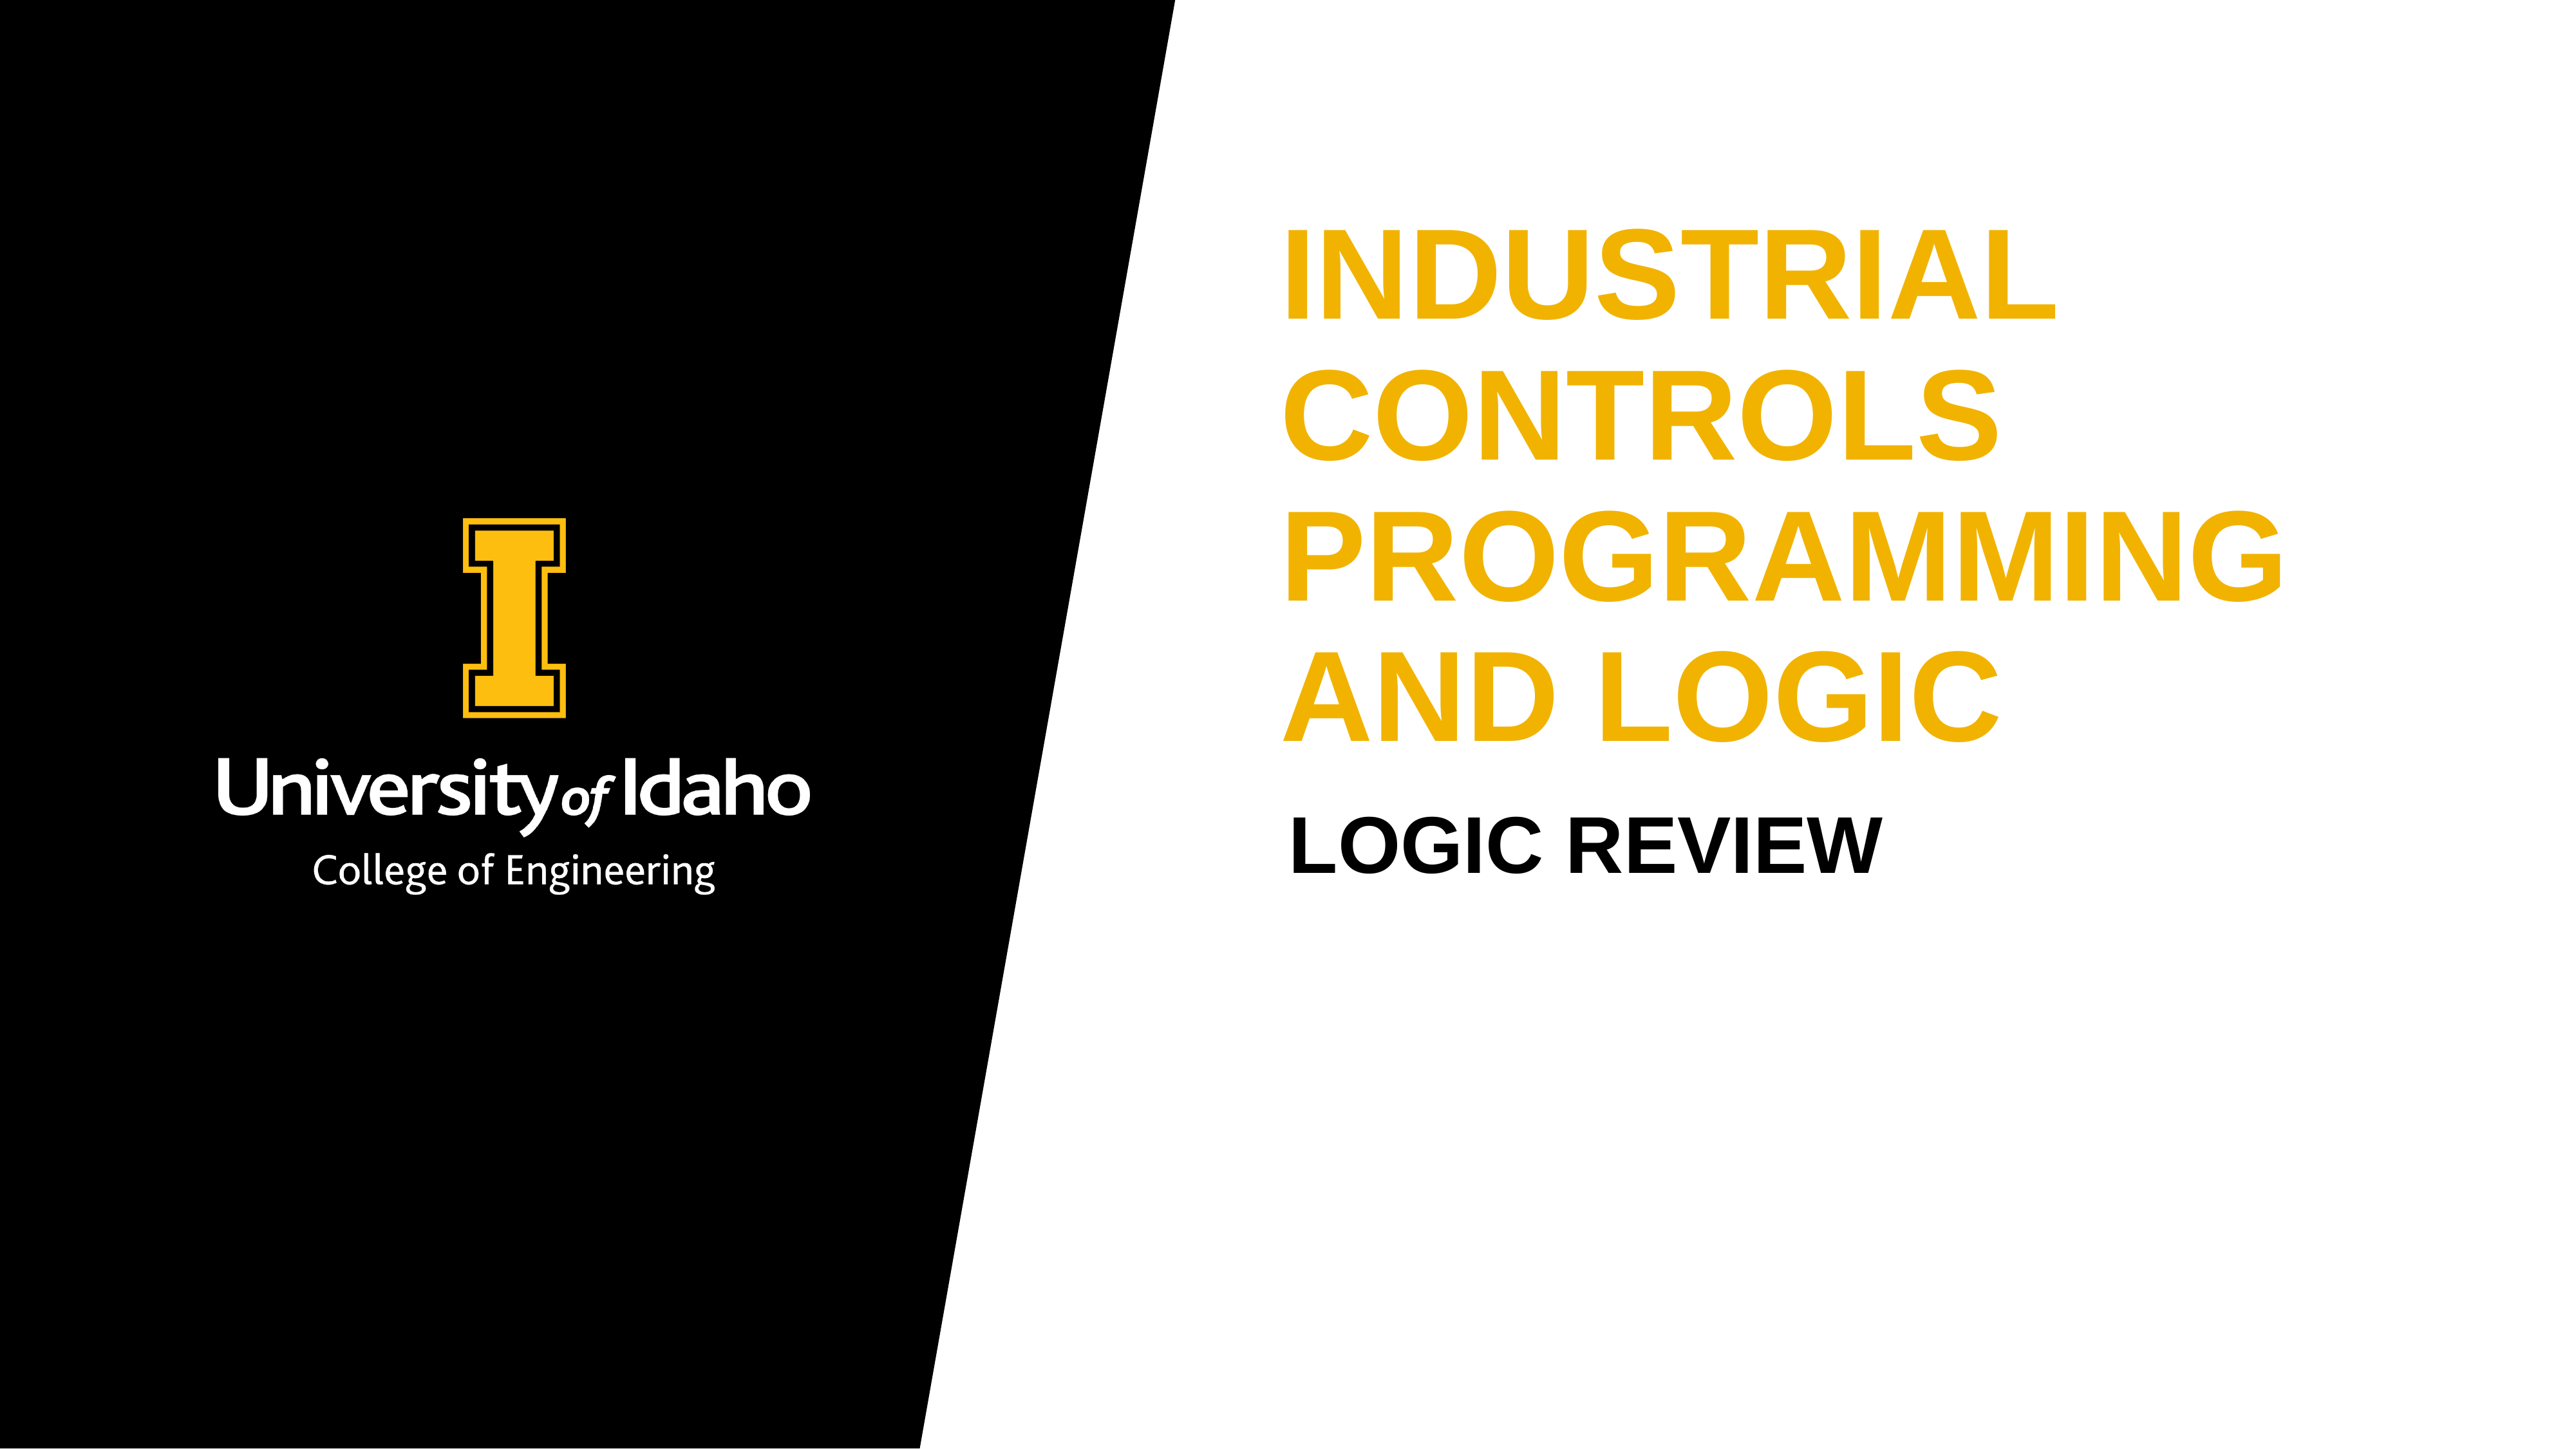

# Industrial Controls programming and logic
Logic review